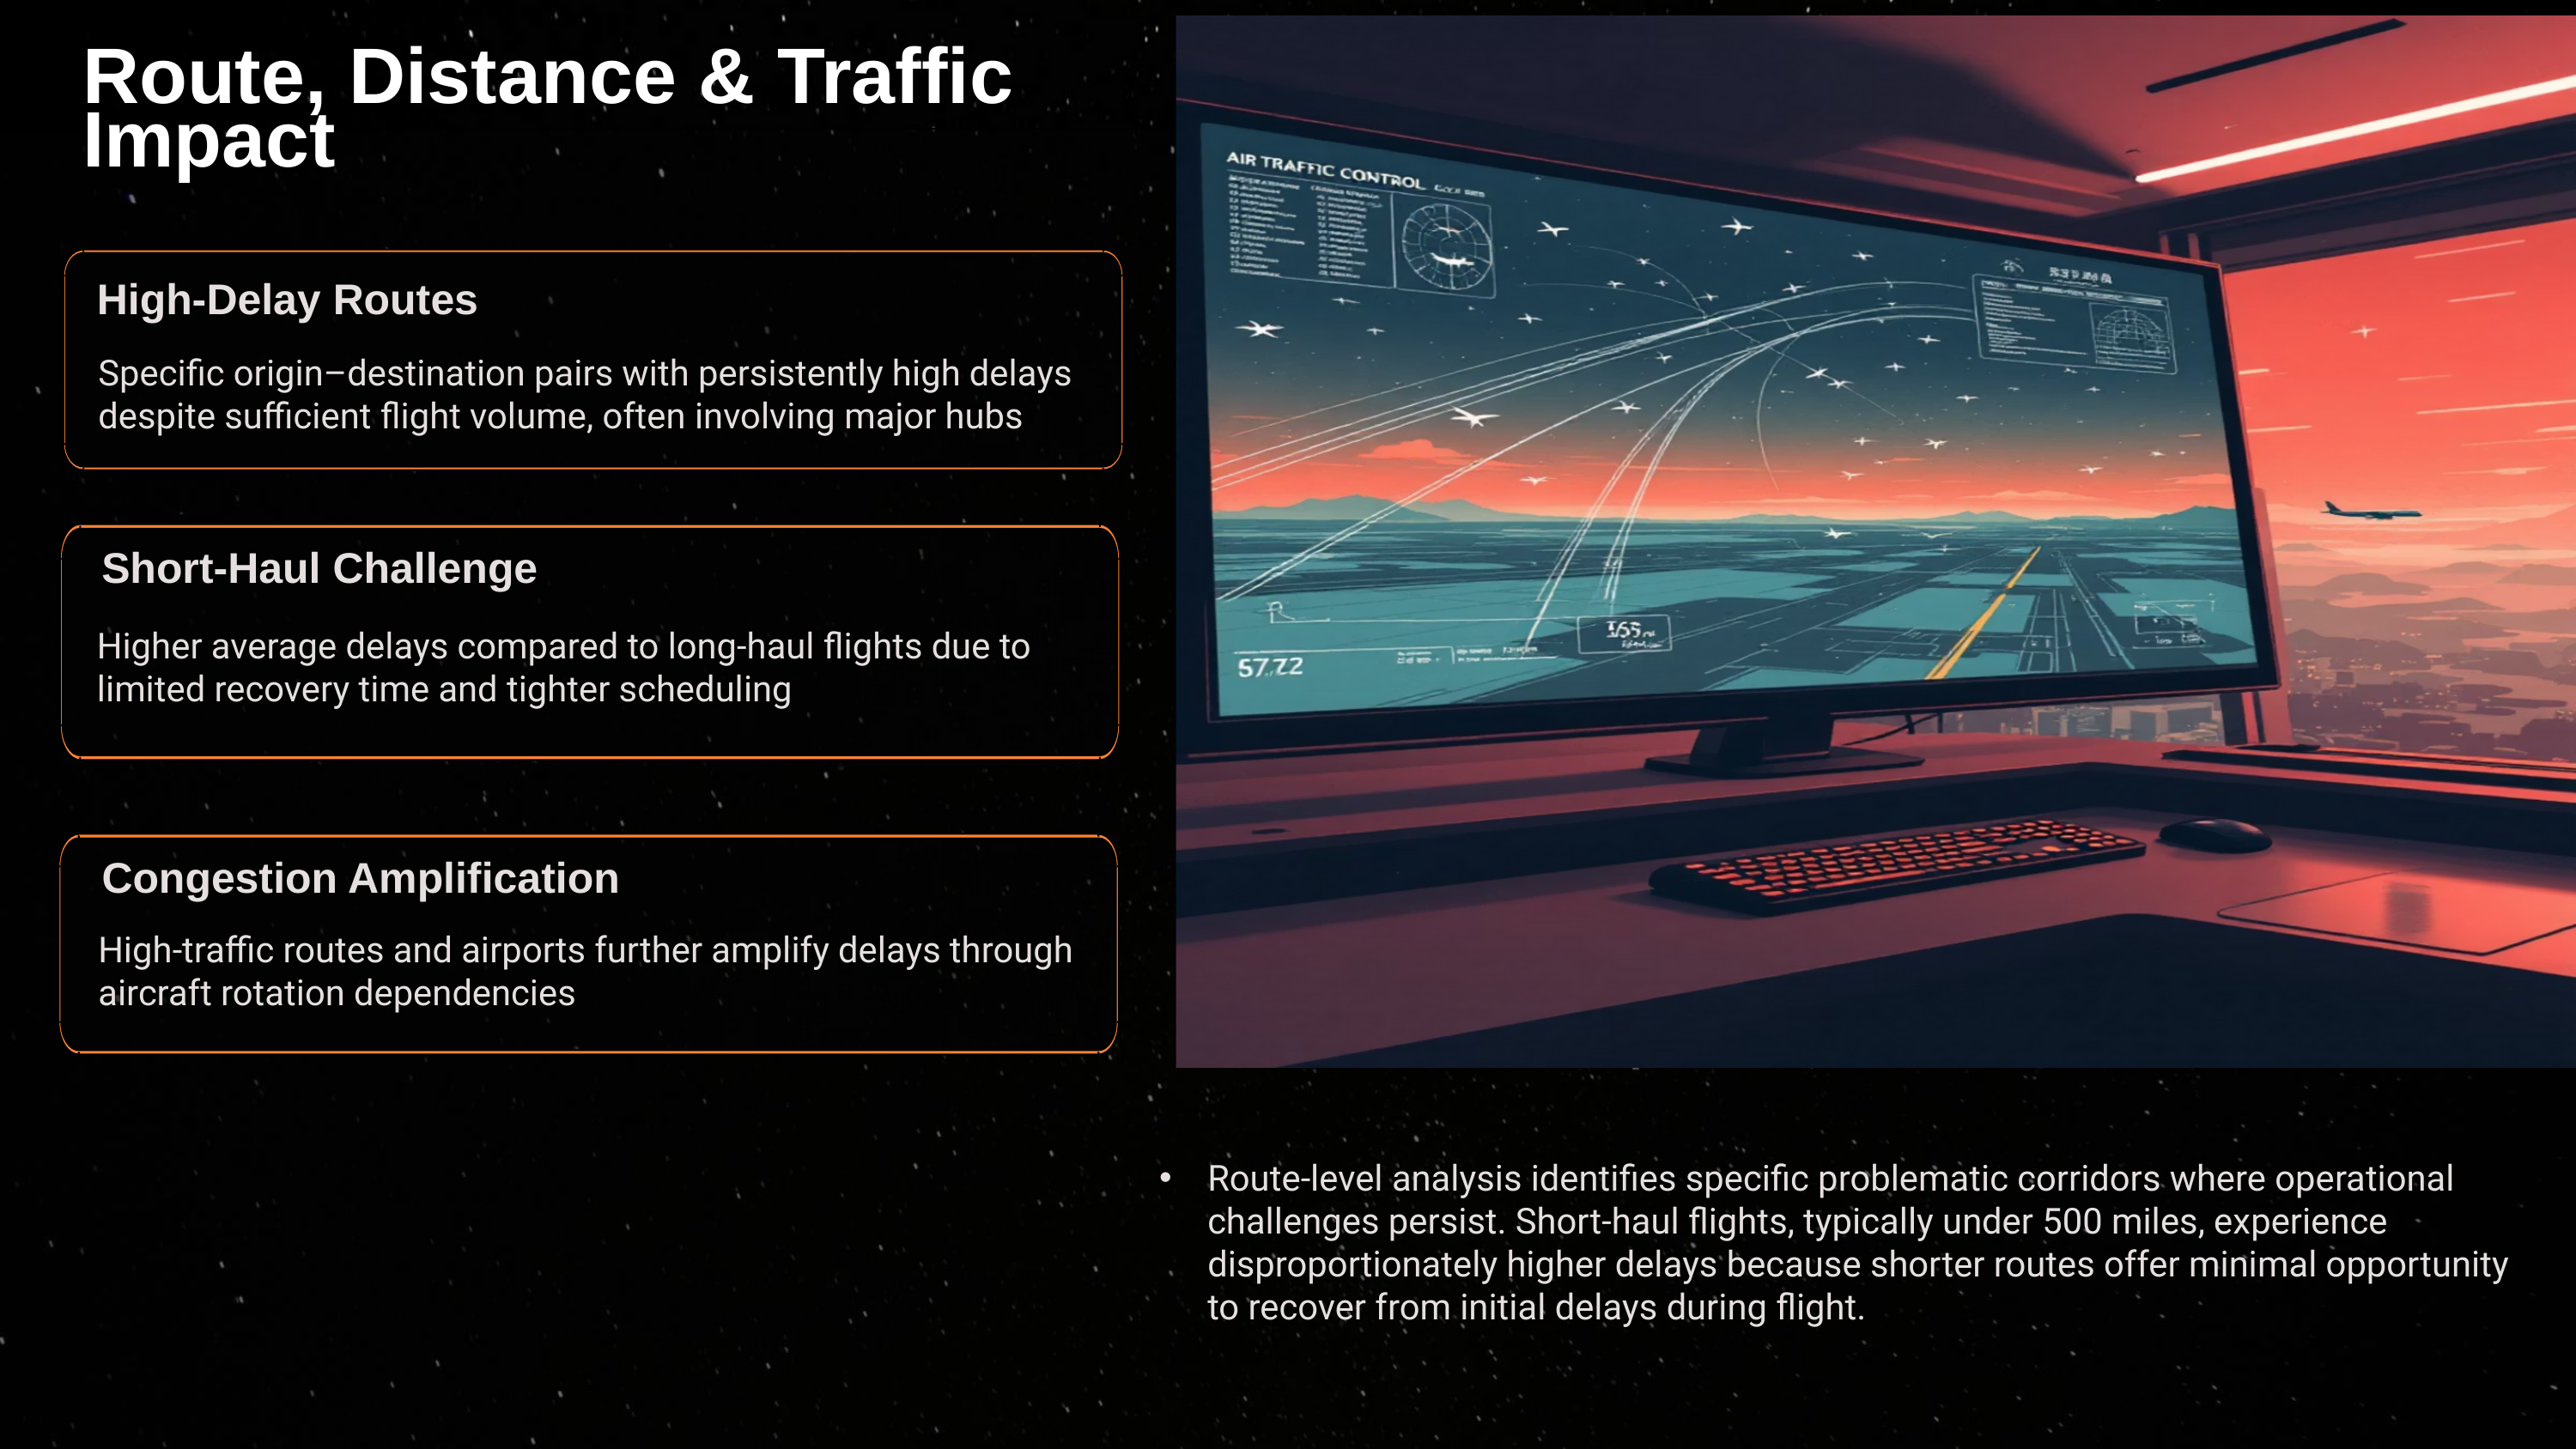

Route, Distance & Traffic Impact

High-Delay Routes
Specific origin–destination pairs with persistently high delays despite sufficient flight volume, often involving major hubs

Short-Haul Challenge
Higher average delays compared to long-haul flights due to limited recovery time and tighter scheduling

Congestion Amplification
High-traffic routes and airports further amplify delays through aircraft rotation dependencies
Route-level analysis identifies specific problematic corridors where operational challenges persist. Short-haul flights, typically under 500 miles, experience disproportionately higher delays because shorter routes offer minimal opportunity to recover from initial delays during flight.
High-traffic routes connecting major business centres face compounded delays due to congestion at both origin and destination airports, coupled with complex aircraft rotation patterns where a single delayed aircraft affects multiple subsequent flights throughout the day.